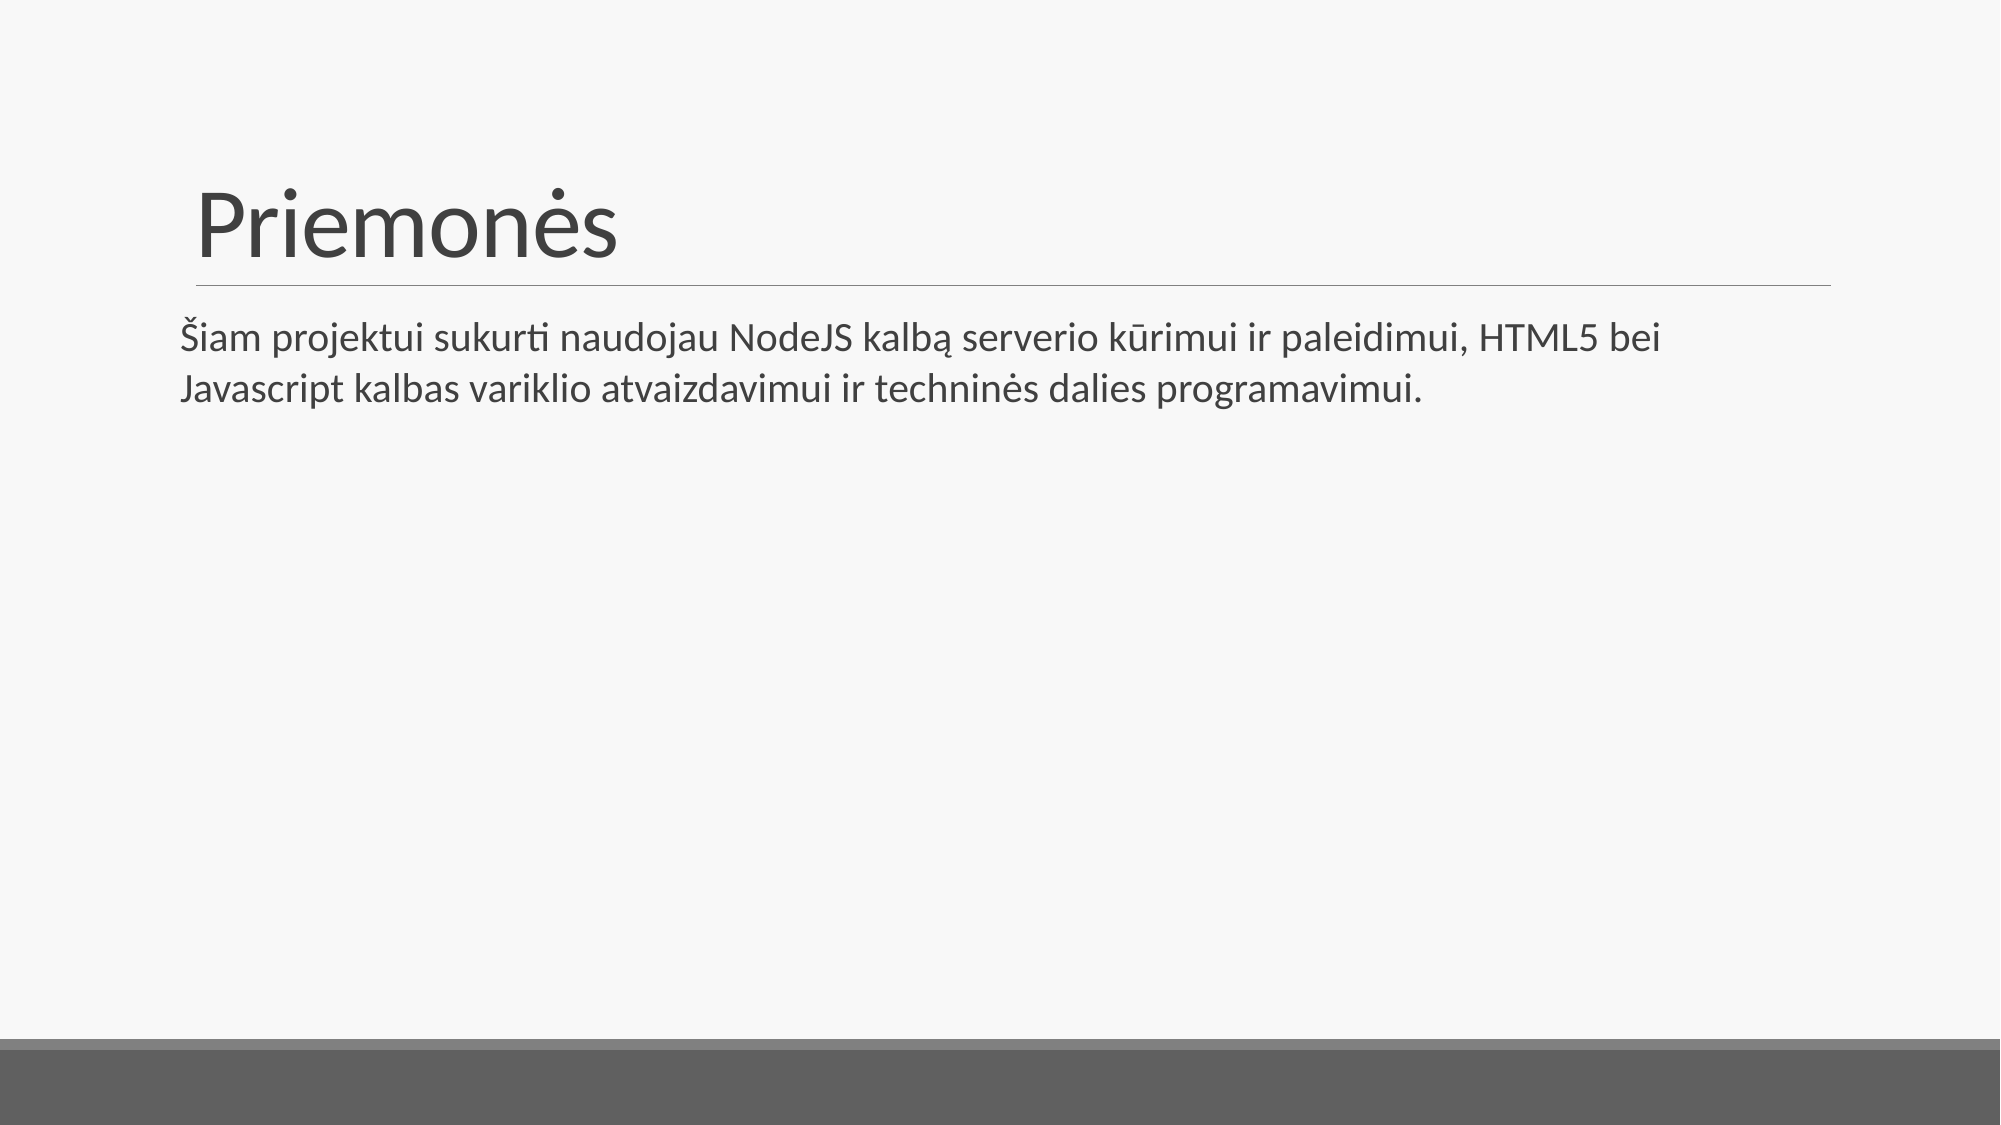

# Priemonės
Šiam projektui sukurti naudojau NodeJS kalbą serverio kūrimui ir paleidimui, HTML5 bei Javascript kalbas variklio atvaizdavimui ir techninės dalies programavimui.